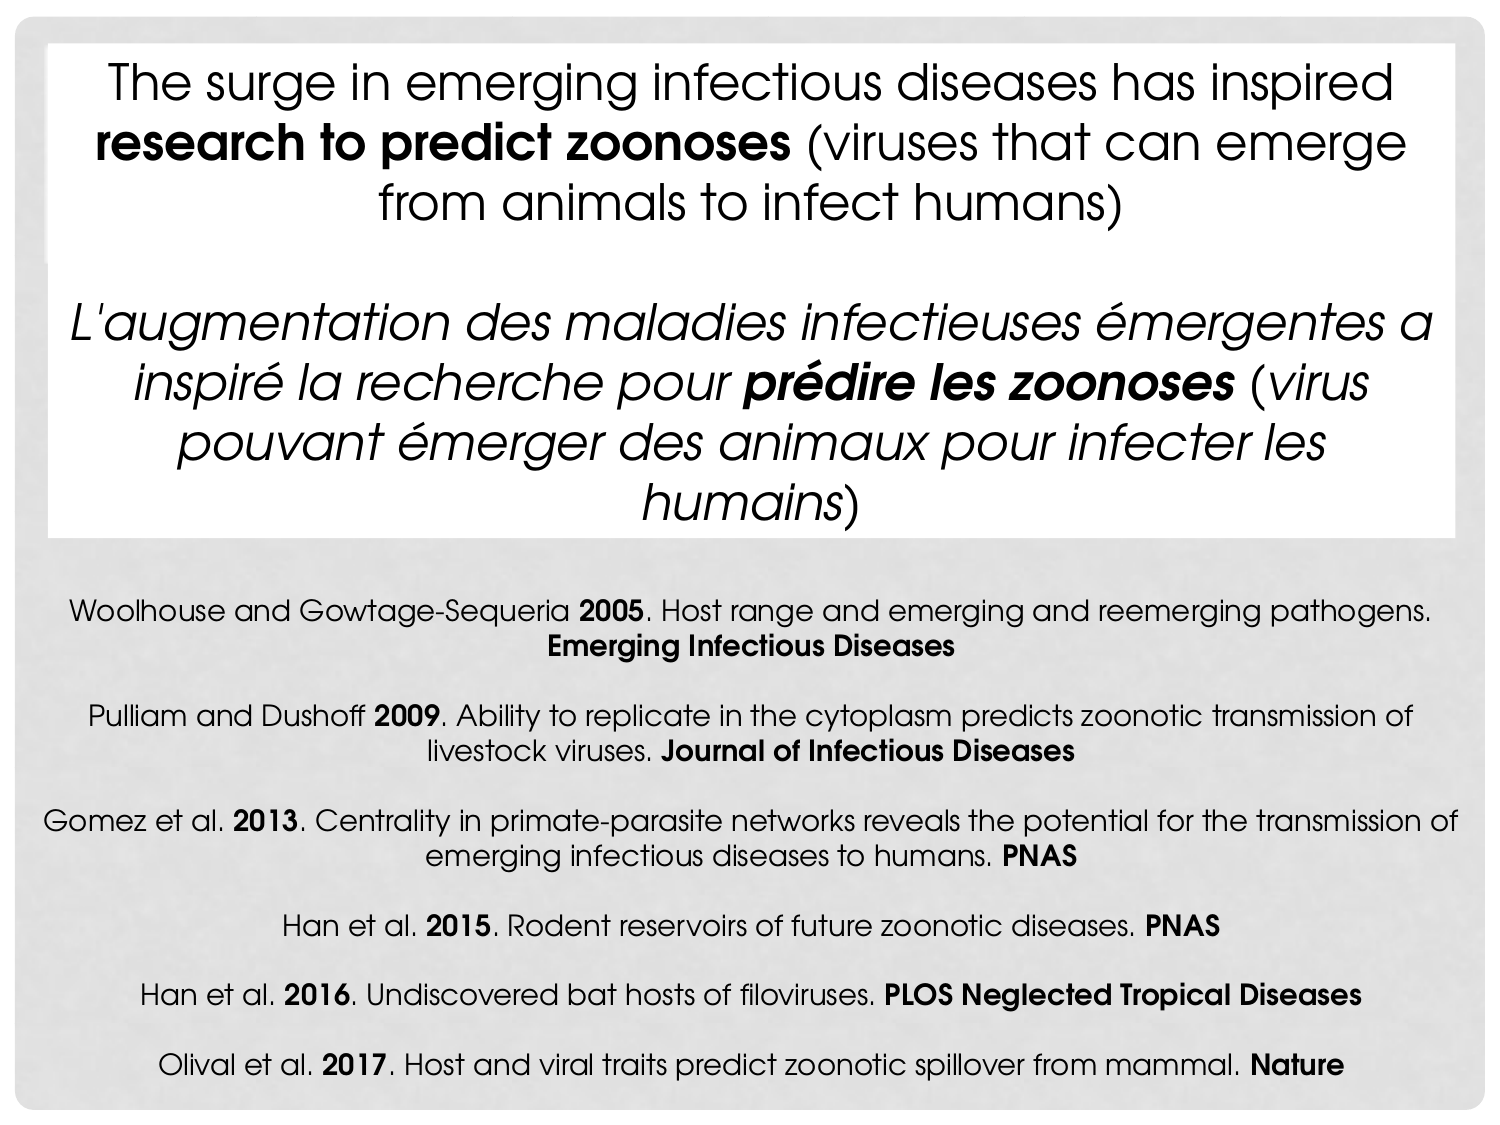

The surge in emerging infectious diseases has inspired research to predict zoonoses (viruses that can emerge from animals to infect humans)

L'augmentation des maladies infectieuses émergentes a inspiré la recherche pour prédire les zoonoses (virus pouvant émerger des animaux pour infecter les humains)
Woolhouse and Gowtage-Sequeria 2005. Host range and emerging and reemerging pathogens. Emerging Infectious Diseases

Pulliam and Dushoff 2009. Ability to replicate in the cytoplasm predicts zoonotic transmission of livestock viruses. Journal of Infectious Diseases

Gomez et al. 2013. Centrality in primate-parasite networks reveals the potential for the transmission of emerging infectious diseases to humans. PNAS

Han et al. 2015. Rodent reservoirs of future zoonotic diseases. PNAS

Han et al. 2016. Undiscovered bat hosts of filoviruses. PLOS Neglected Tropical Diseases

Olival et al. 2017. Host and viral traits predict zoonotic spillover from mammal. Nature